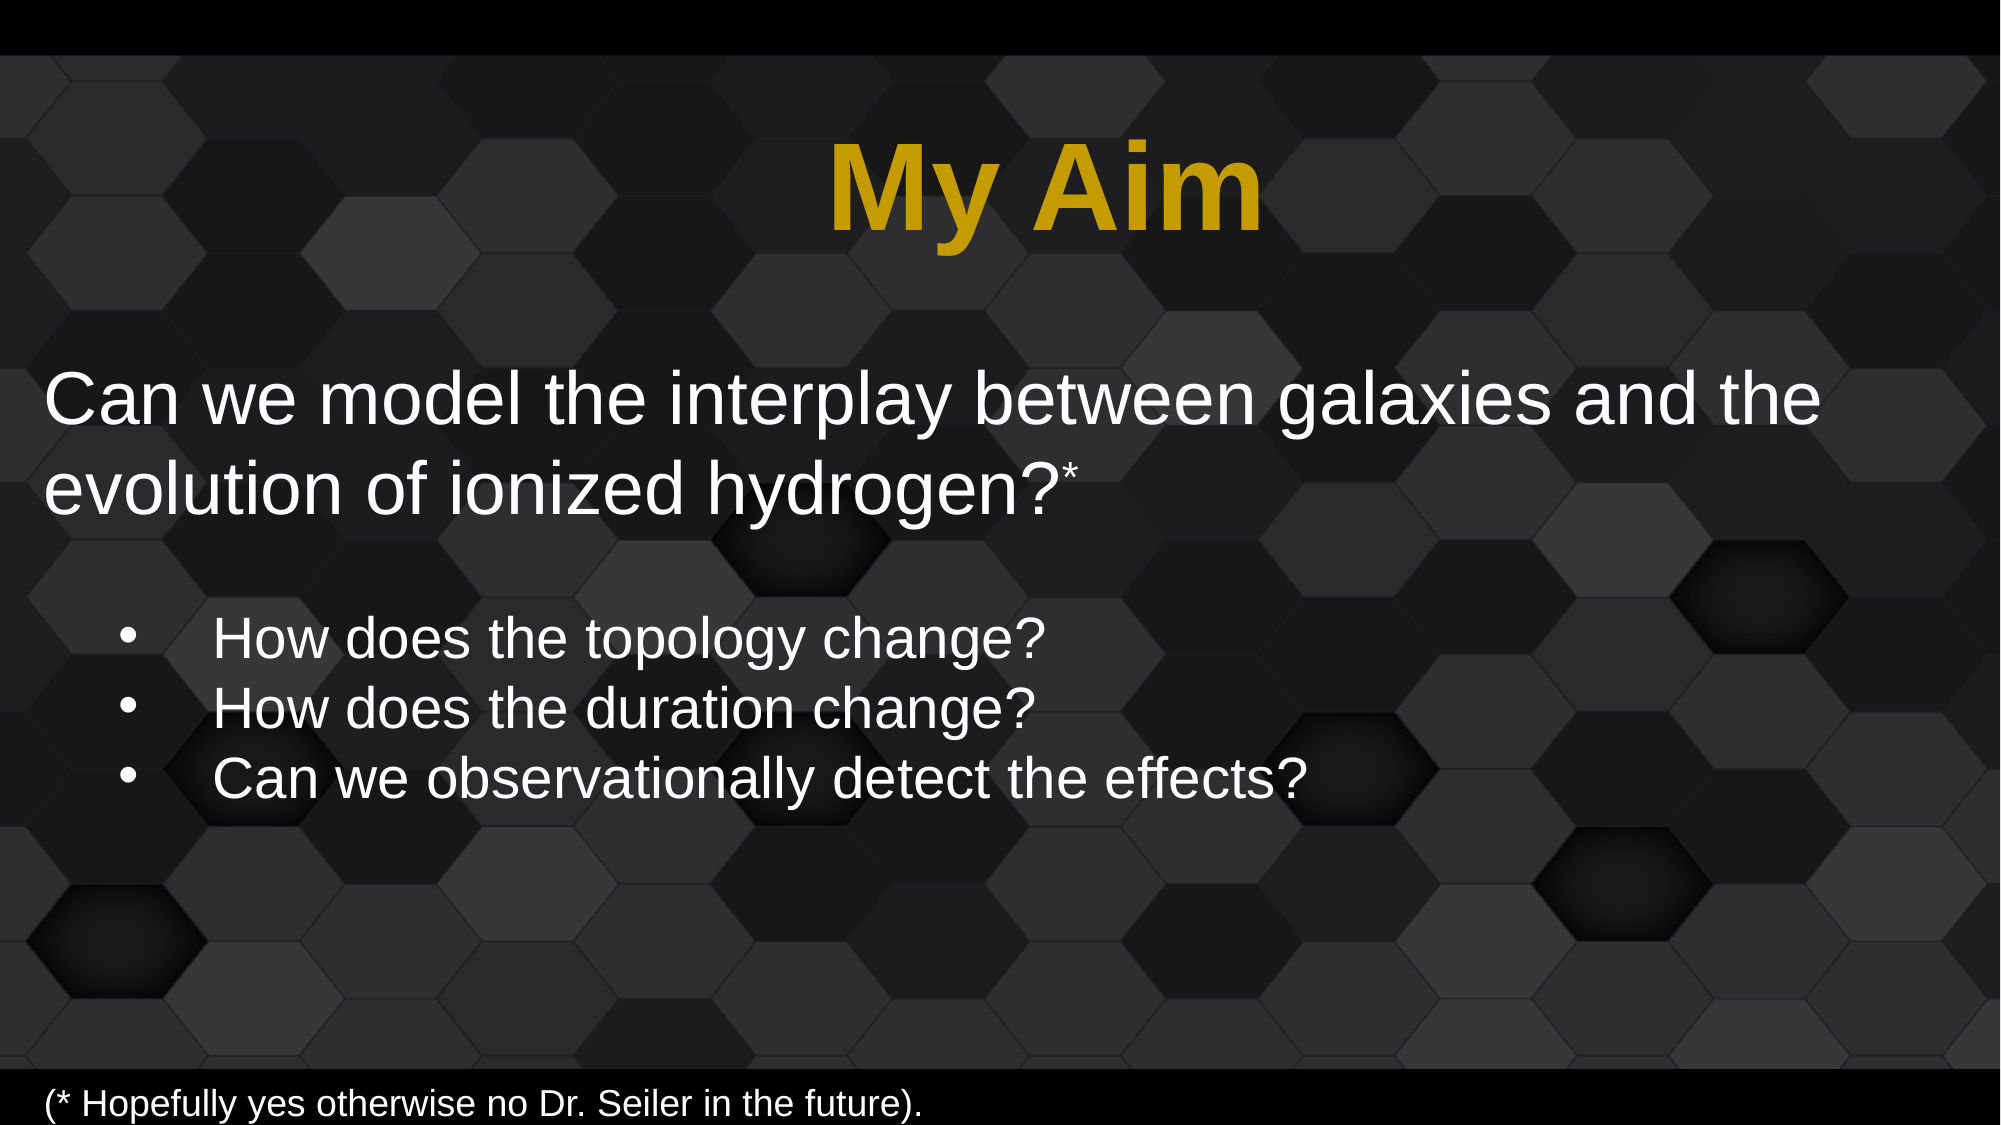

# My Aim
Can we model the interplay between galaxies and the evolution of ionized hydrogen?*

How does the topology change?
How does the duration change?
Can we observationally detect the effects?
(* Hopefully yes otherwise no Dr. Seiler in the future).